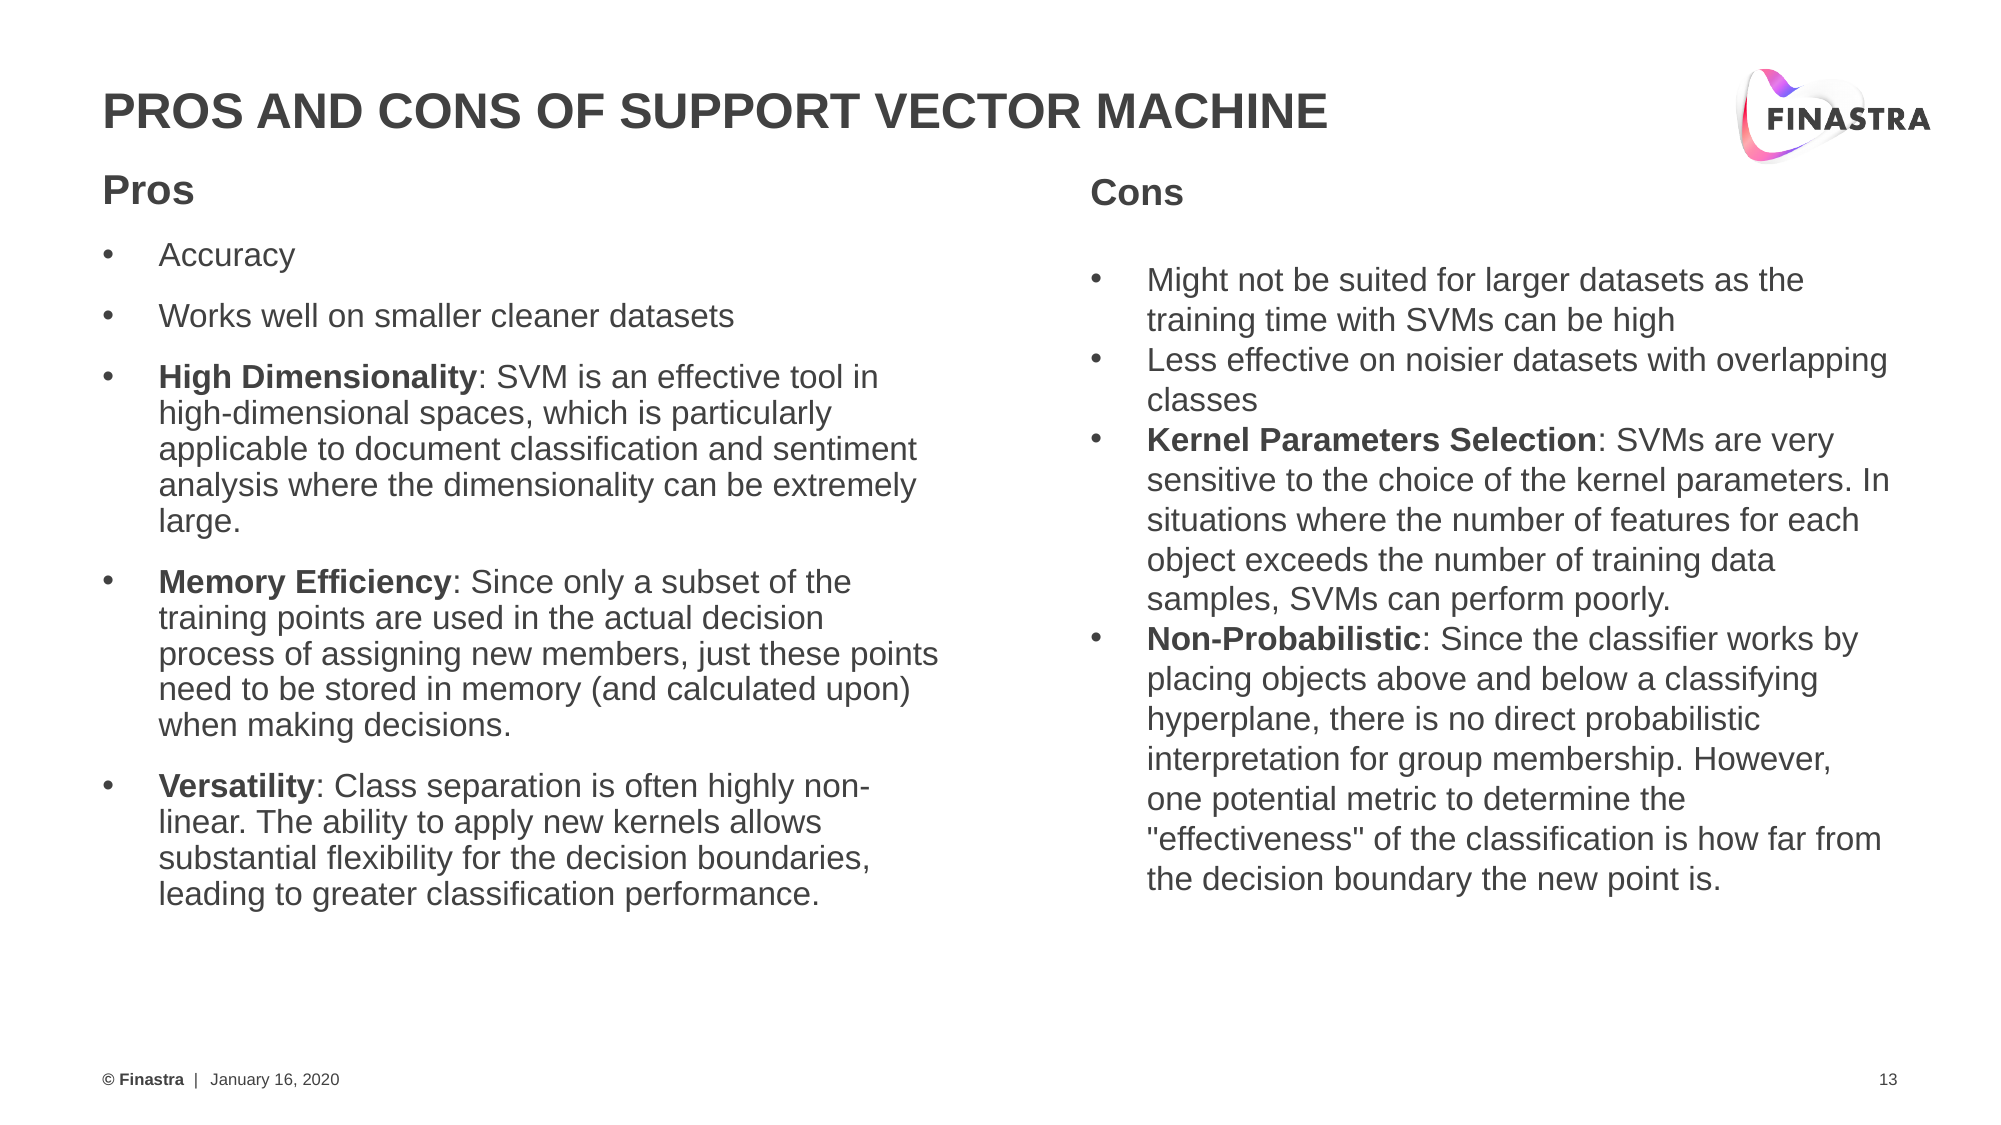

# Pros and Cons of Support Vector Machine
Pros
Accuracy
Works well on smaller cleaner datasets
High Dimensionality: SVM is an effective tool in high-dimensional spaces, which is particularly applicable to document classification and sentiment analysis where the dimensionality can be extremely large.
Memory Efficiency: Since only a subset of the training points are used in the actual decision process of assigning new members, just these points need to be stored in memory (and calculated upon) when making decisions.
Versatility: Class separation is often highly non-linear. The ability to apply new kernels allows substantial flexibility for the decision boundaries, leading to greater classification performance.

Cons

Might not be suited for larger datasets as the training time with SVMs can be high
Less effective on noisier datasets with overlapping classes
Kernel Parameters Selection: SVMs are very sensitive to the choice of the kernel parameters. In situations where the number of features for each object exceeds the number of training data samples, SVMs can perform poorly.
Non-Probabilistic: Since the classifier works by placing objects above and below a classifying hyperplane, there is no direct probabilistic interpretation for group membership. However, one potential metric to determine the "effectiveness" of the classification is how far from the decision boundary the new point is.

January 16, 2020
13